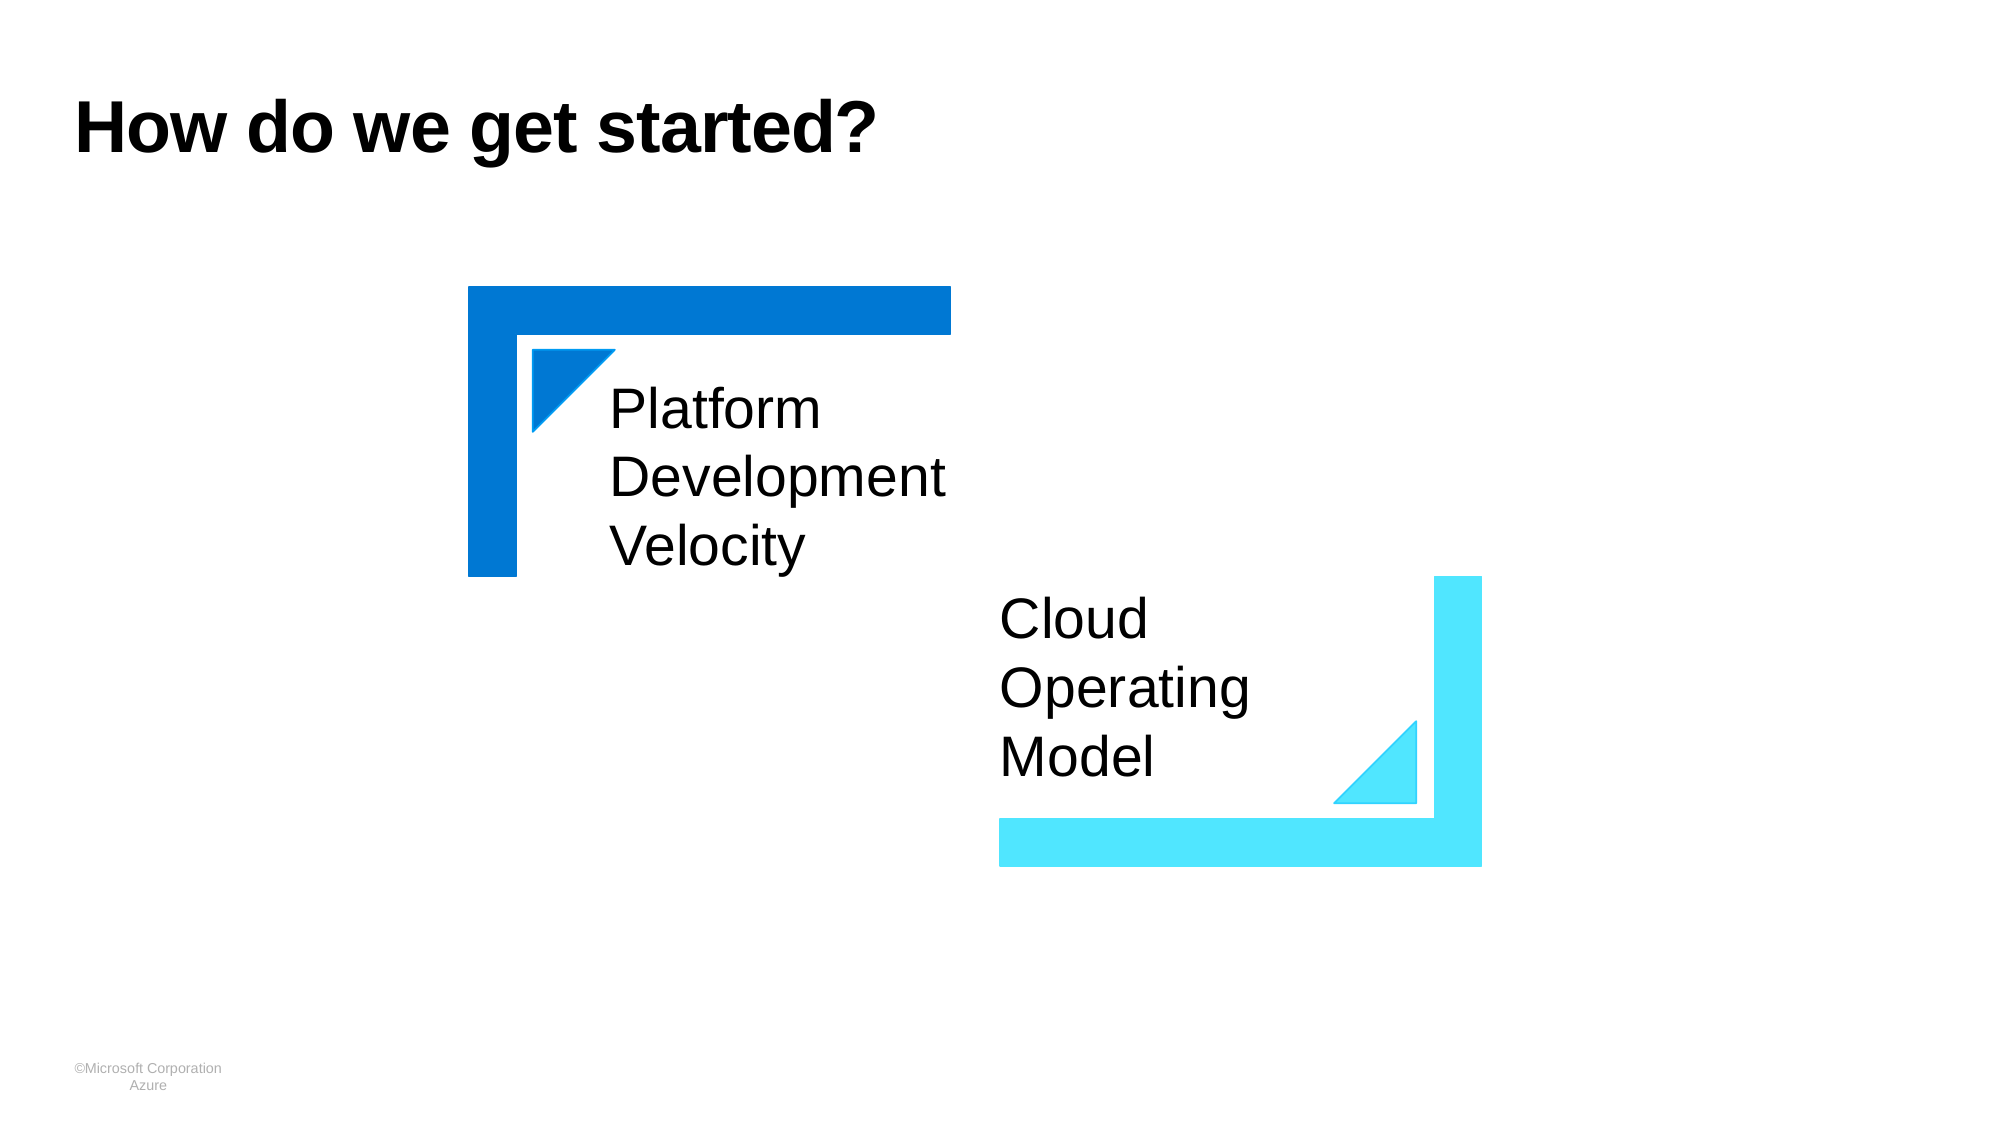

# How do we get started?

Platform Development Velocity

Cloud Operating Model